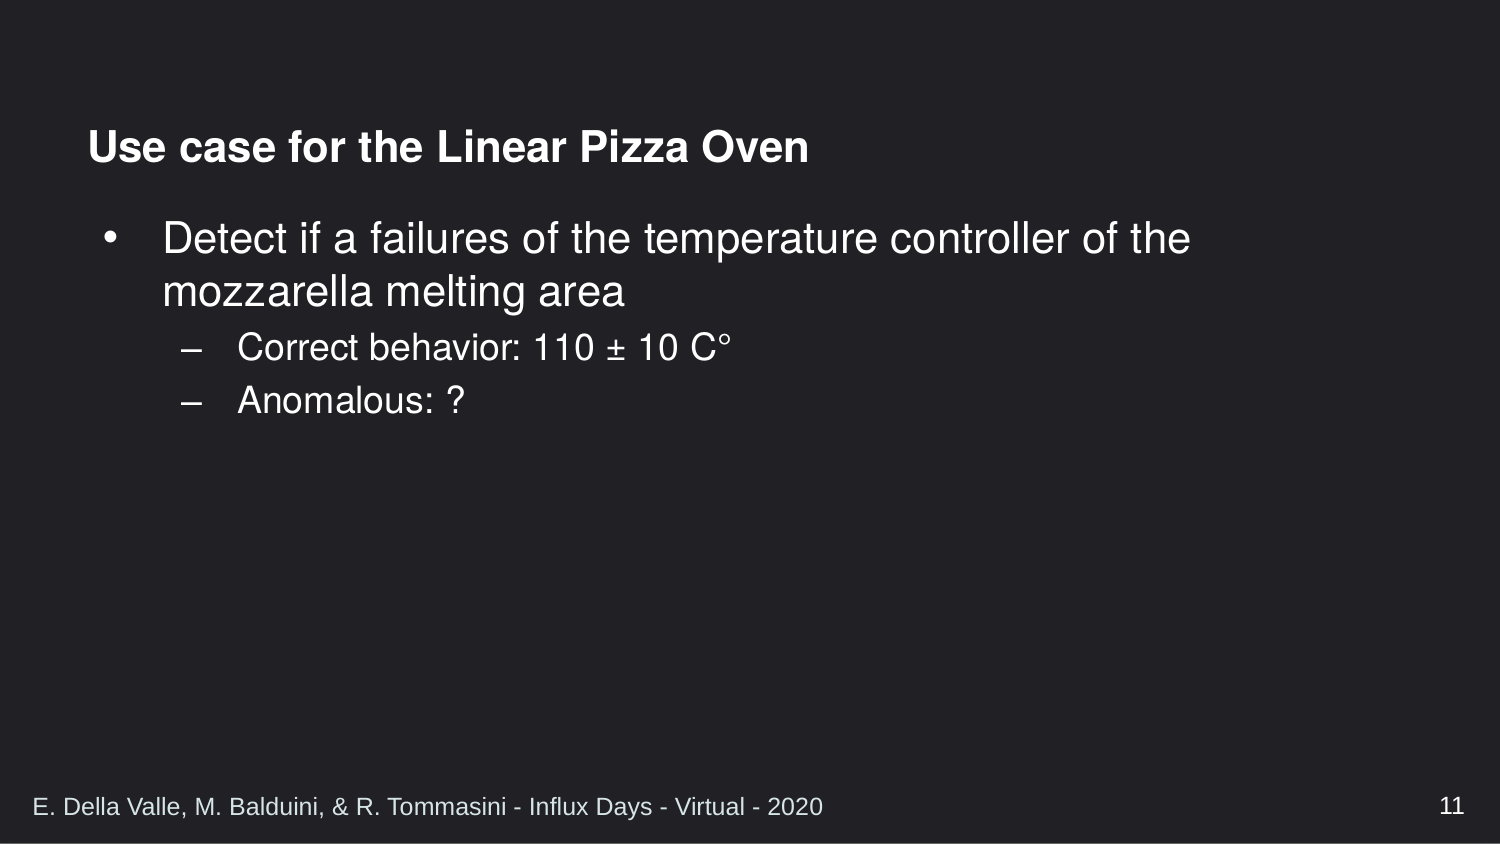

# Use case for the Linear Pizza Oven
Detect if a failures of the temperature controller of the mozzarella melting area
Correct behavior: 110 ± 10 C°
Anomalous: ?
11
E. Della Valle, M. Balduini, & R. Tommasini - Influx Days - Virtual - 2020